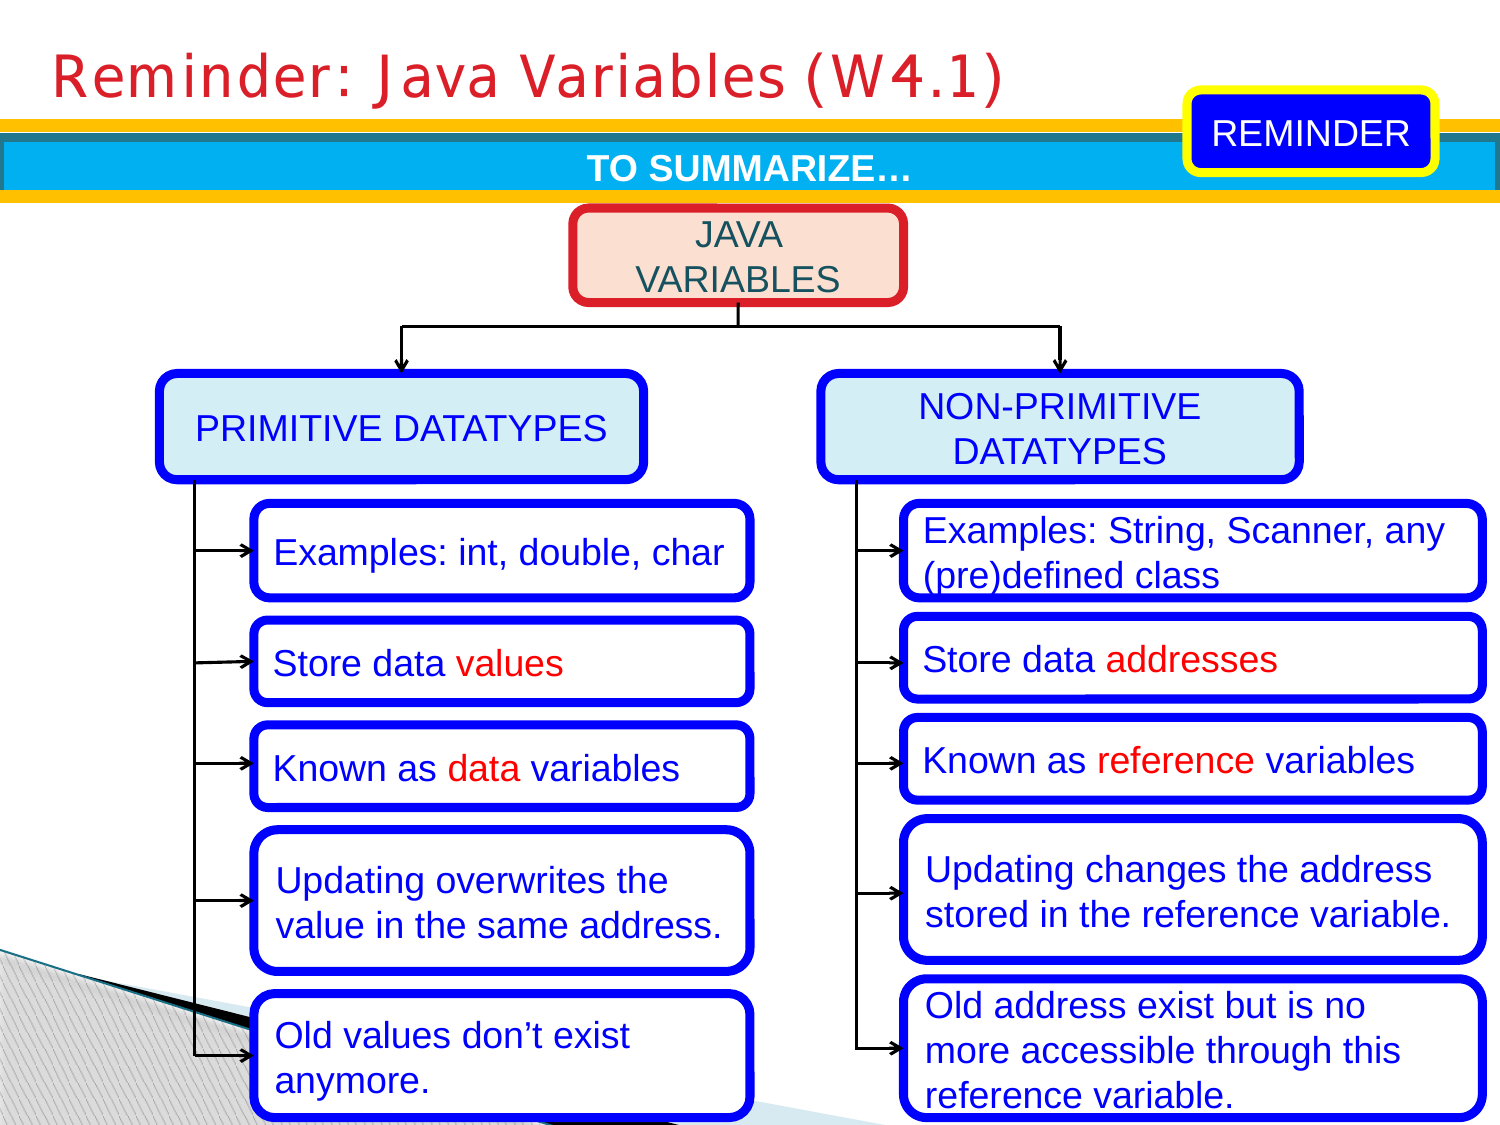

# Reminder: Java Variables (W4.1)
REMINDER
TO SUMMARIZE…
JAVA VARIABLES
PRIMITIVE DATATYPES
NON-PRIMITIVE DATATYPES
Examples: int, double, char
Examples: String, Scanner, any (pre)defined class
Store data addresses
Store data values
Known as reference variables
Known as data variables
Updating changes the address stored in the reference variable.
Updating overwrites the value in the same address.
Old address exist but is no more accessible through this reference variable.
Old values don’t exist anymore.
730